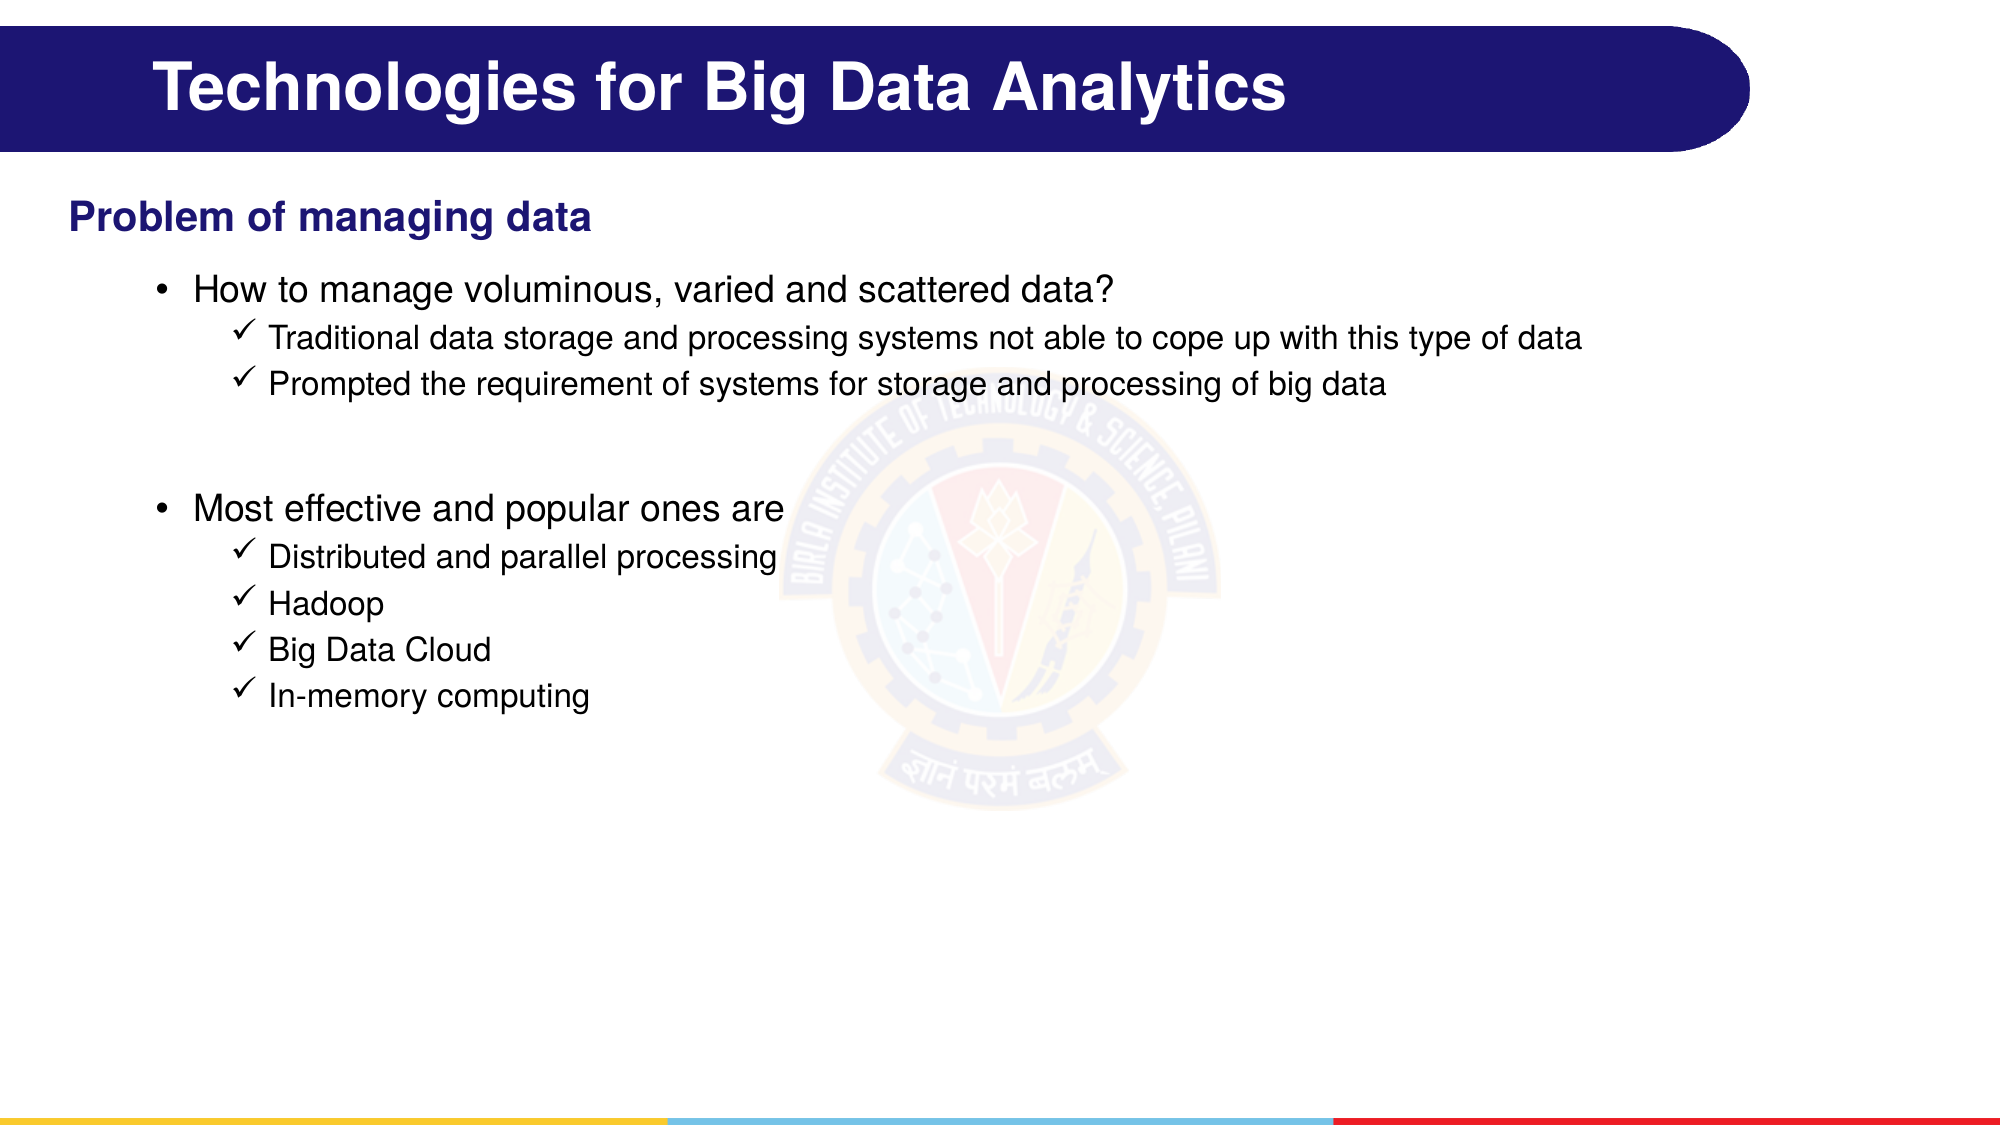

# Technologies for Big Data Analytics
Problem of managing data
How to manage voluminous, varied and scattered data?
Traditional data storage and processing systems not able to cope up with this type of data
Prompted the requirement of systems for storage and processing of big data

Most effective and popular ones are
Distributed and parallel processing
Hadoop
Big Data Cloud
In-memory computing